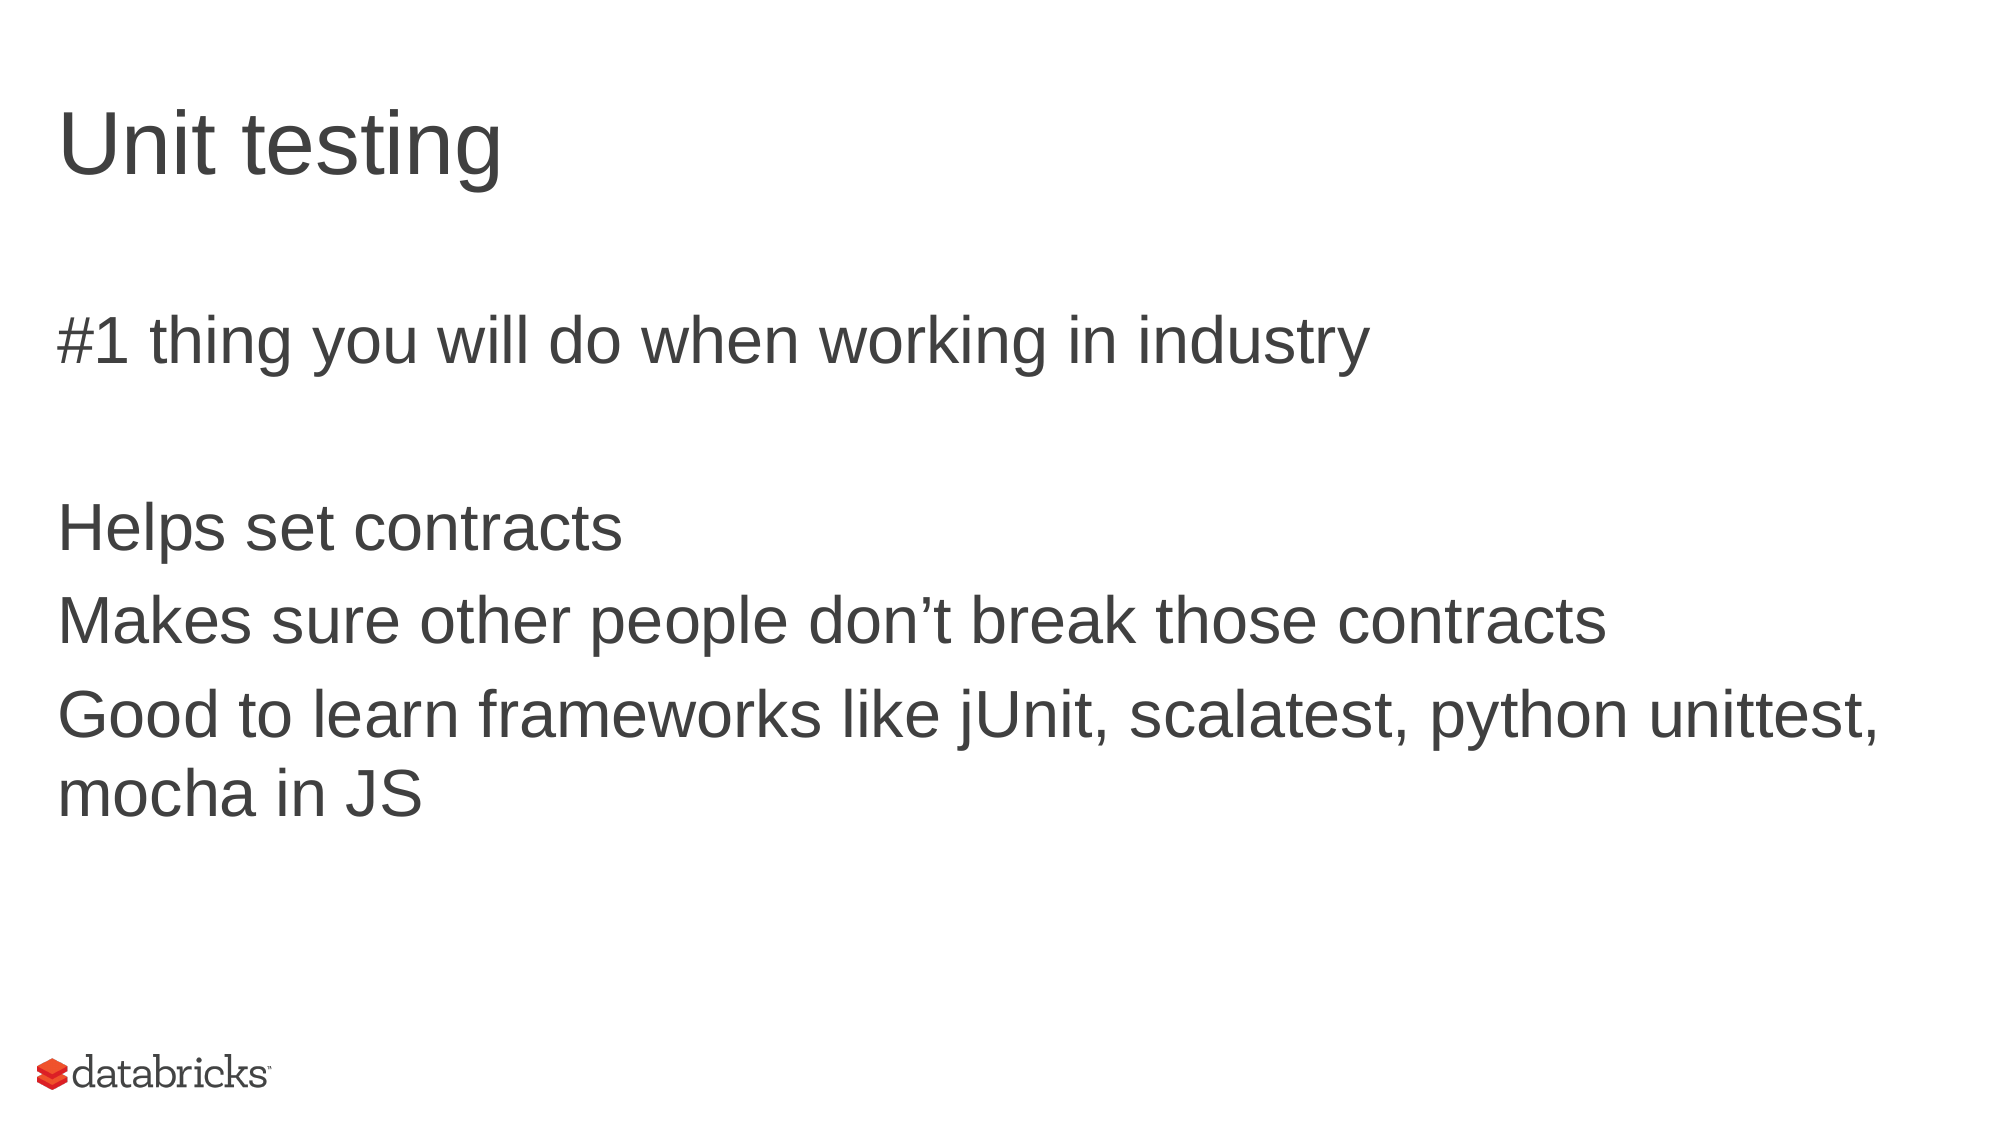

# Unit testing
#1 thing you will do when working in industry

Helps set contracts
Makes sure other people don’t break those contracts
Good to learn frameworks like jUnit, scalatest, python unittest, mocha in JS